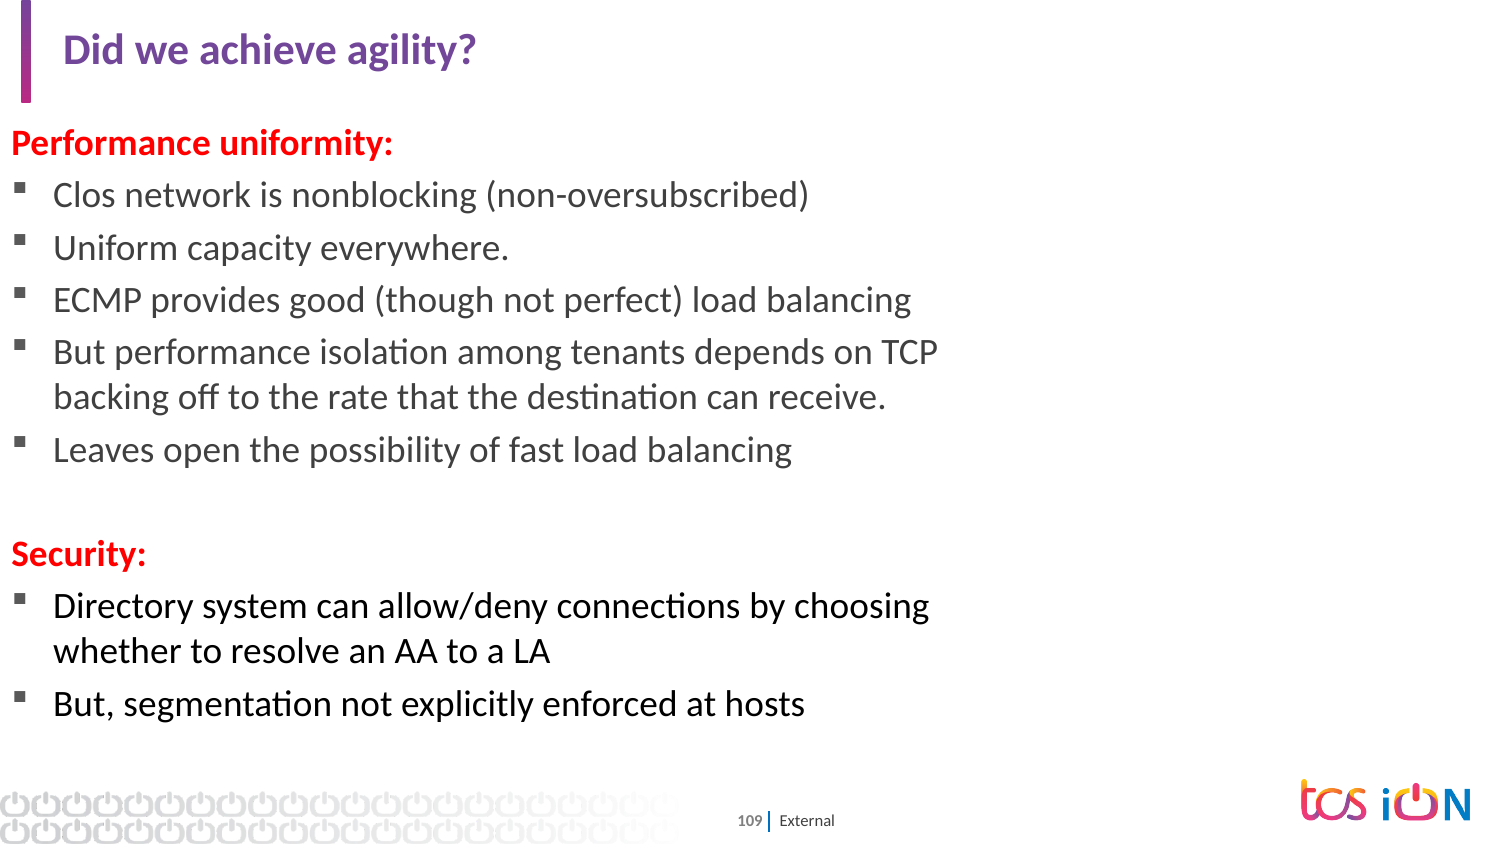

# Did we achieve agility?
Performance uniformity:
Clos network is nonblocking (non-oversubscribed)
Uniform capacity everywhere.
ECMP provides good (though not perfect) load balancing
But performance isolation among tenants depends on TCP backing off to the rate that the destination can receive.
Leaves open the possibility of fast load balancing

Security:
Directory system can allow/deny connections by choosing whether to resolve an AA to a LA
But, segmentation not explicitly enforced at hosts

Case Study: VL2